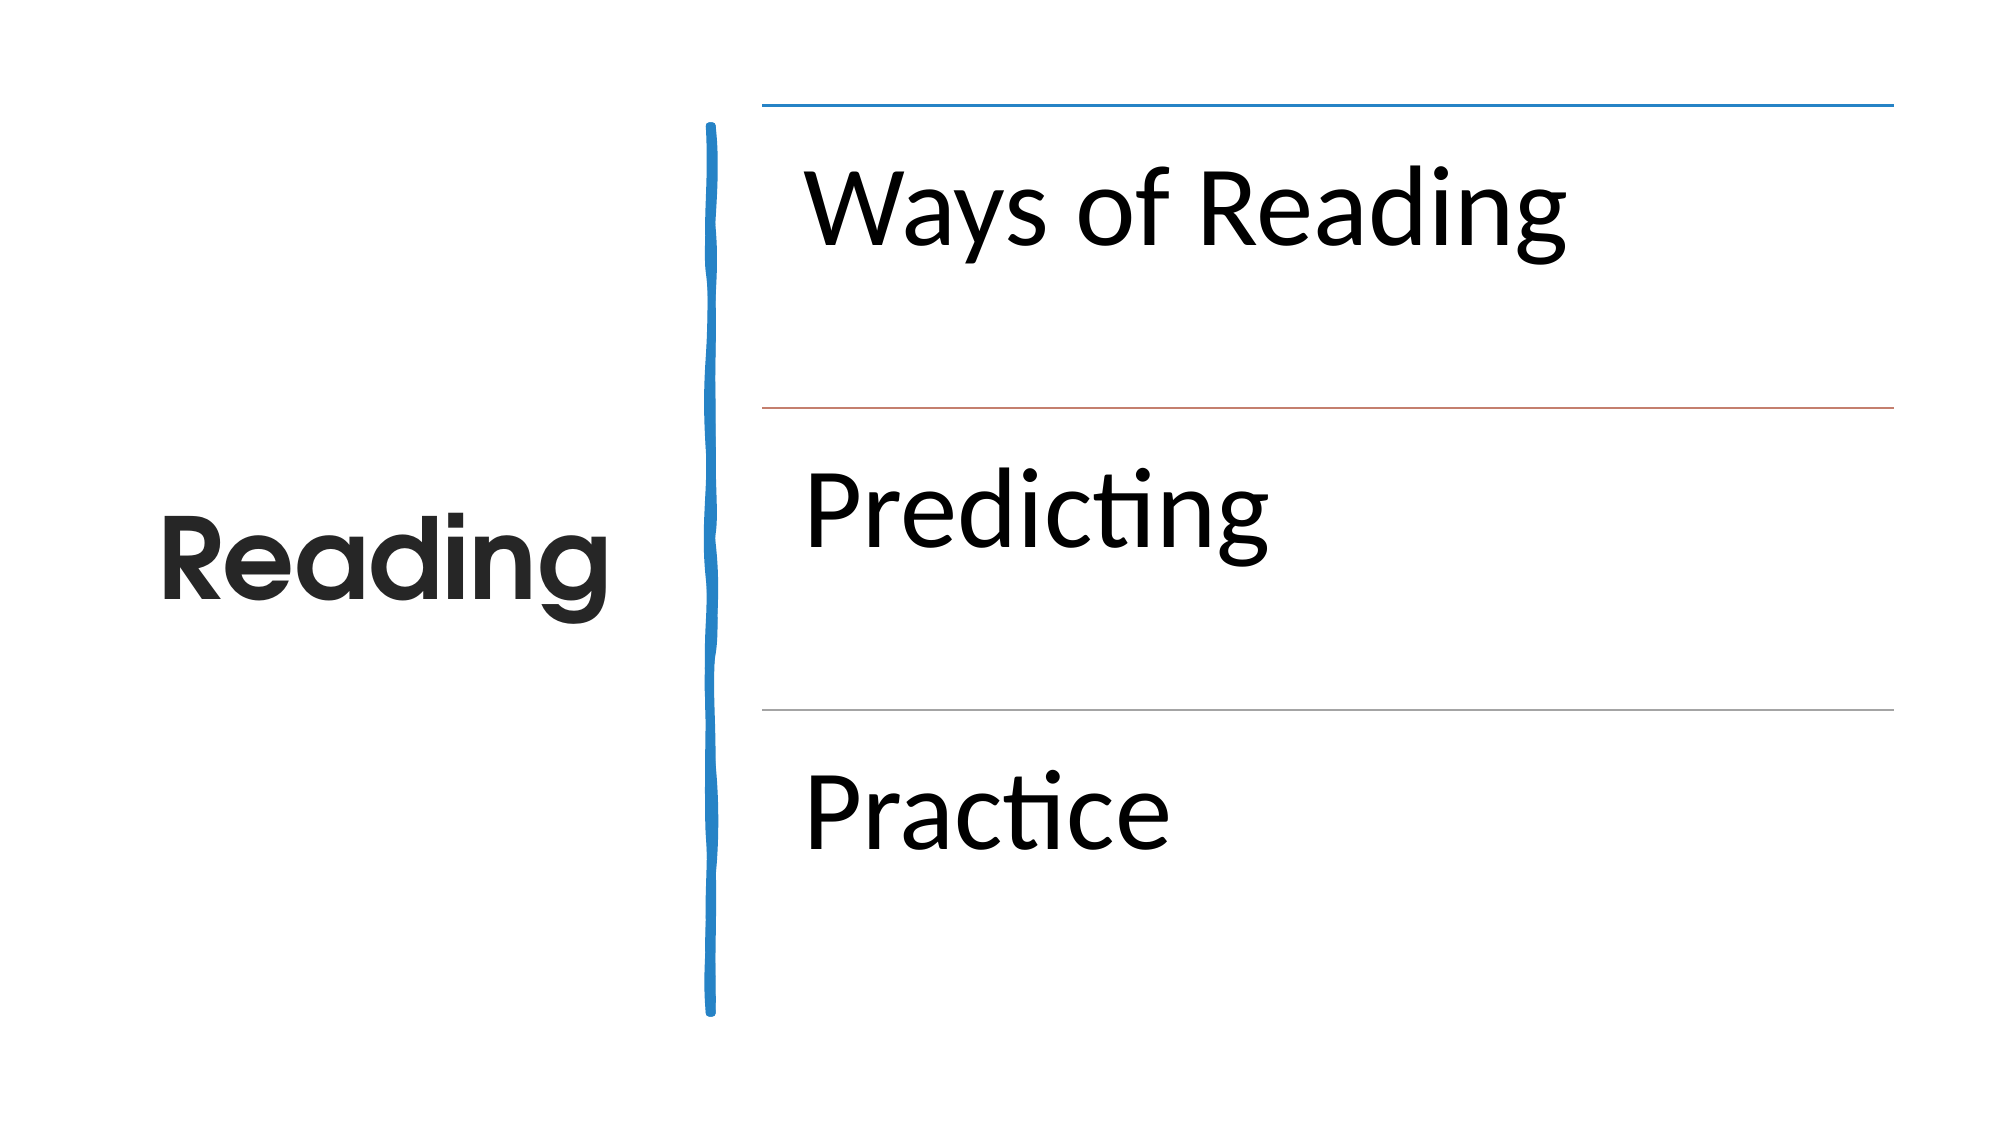

# Reading

Ways of Reading

Predicting

Practice